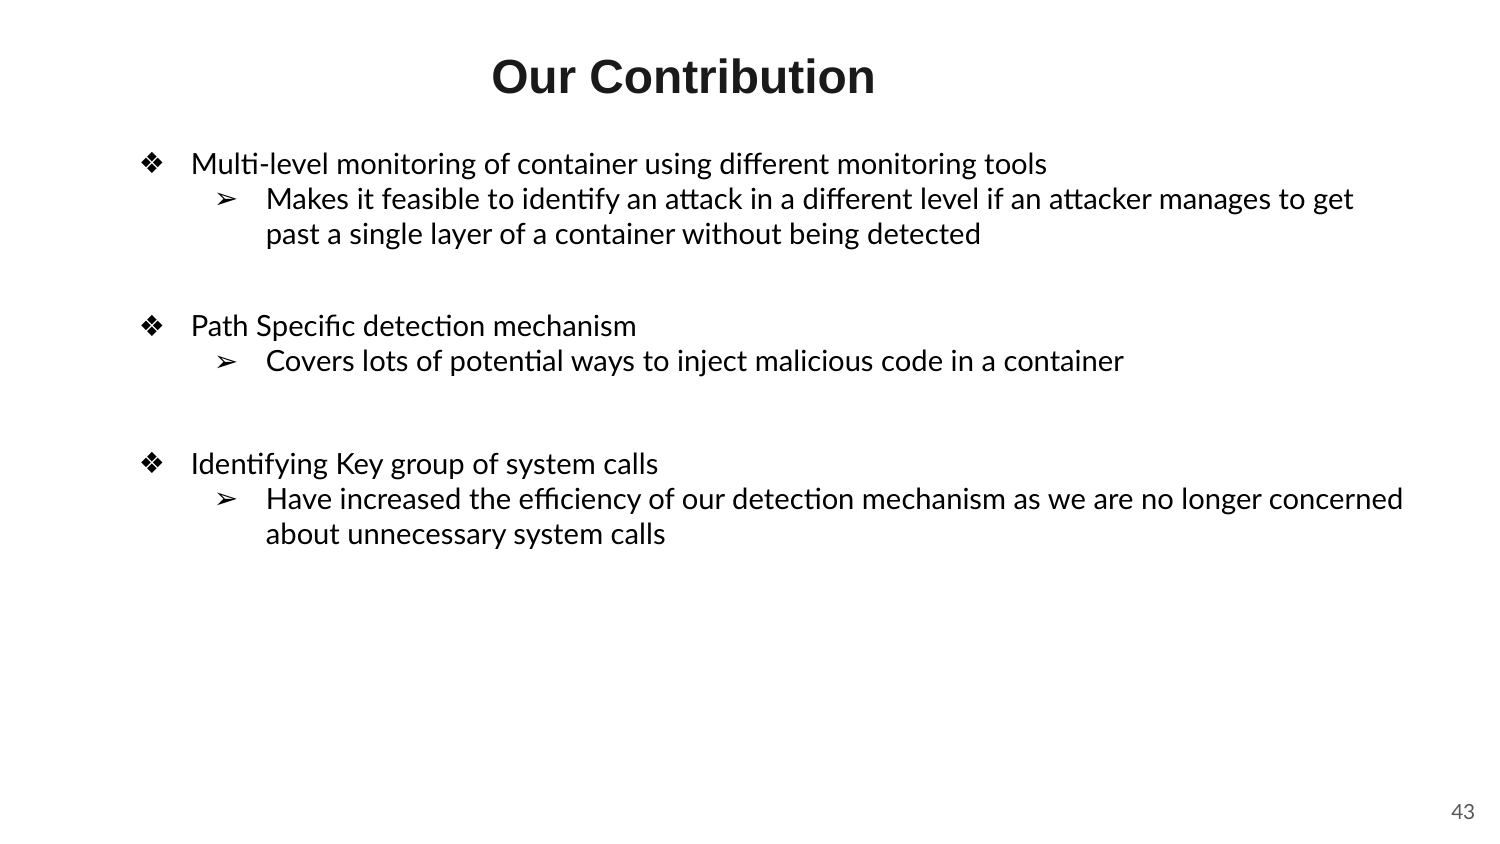

Our Contribution
Multi-level monitoring of container using different monitoring tools
Makes it feasible to identify an attack in a different level if an attacker manages to get past a single layer of a container without being detected
Path Specific detection mechanism
Covers lots of potential ways to inject malicious code in a container
Identifying Key group of system calls
Have increased the efficiency of our detection mechanism as we are no longer concerned about unnecessary system calls
43